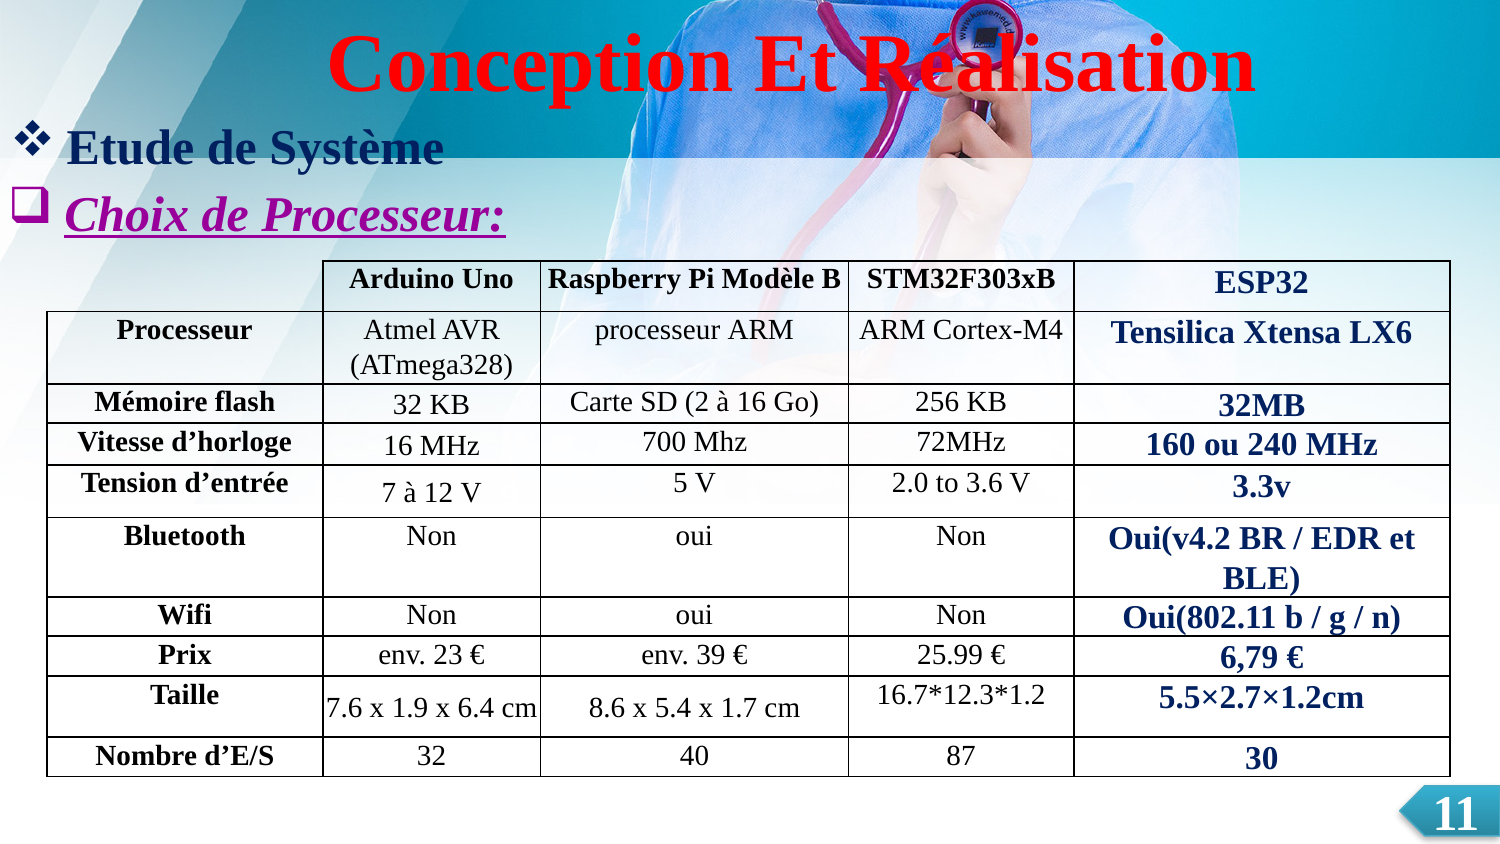

Conception Et Réalisation
Etude de Système
Choix de Processeur:
|  | Arduino Uno | Raspberry Pi Modèle B | STM32F303xB | ESP32 |
| --- | --- | --- | --- | --- |
| Processeur | Atmel AVR (ATmega328) | processeur ARM | ARM Cortex-M4 | Tensilica Xtensa LX6 |
| Mémoire flash | 32 KB | Carte SD (2 à 16 Go) | 256 KB | 32MB |
| Vitesse d’horloge | 16 MHz | 700 Mhz | 72MHz | 160 ou 240 MHz |
| Tension d’entrée | 7 à 12 V | 5 V | 2.0 to 3.6 V | 3.3v |
| Bluetooth | Non | oui | Non | Oui(v4.2 BR / EDR et BLE) |
| Wifi | Non | oui | Non | Oui(802.11 b / g / n) |
| Prix | env. 23 € | env. 39 € | 25.99 € | 6,79 € |
| Taille | 7.6 x 1.9 x 6.4 cm | 8.6 x 5.4 x 1.7 cm | 16.7\*12.3\*1.2 | 5.5×2.7×1.2cm |
| Nombre d’E/S | 32 | 40 | 87 | 30 |
11